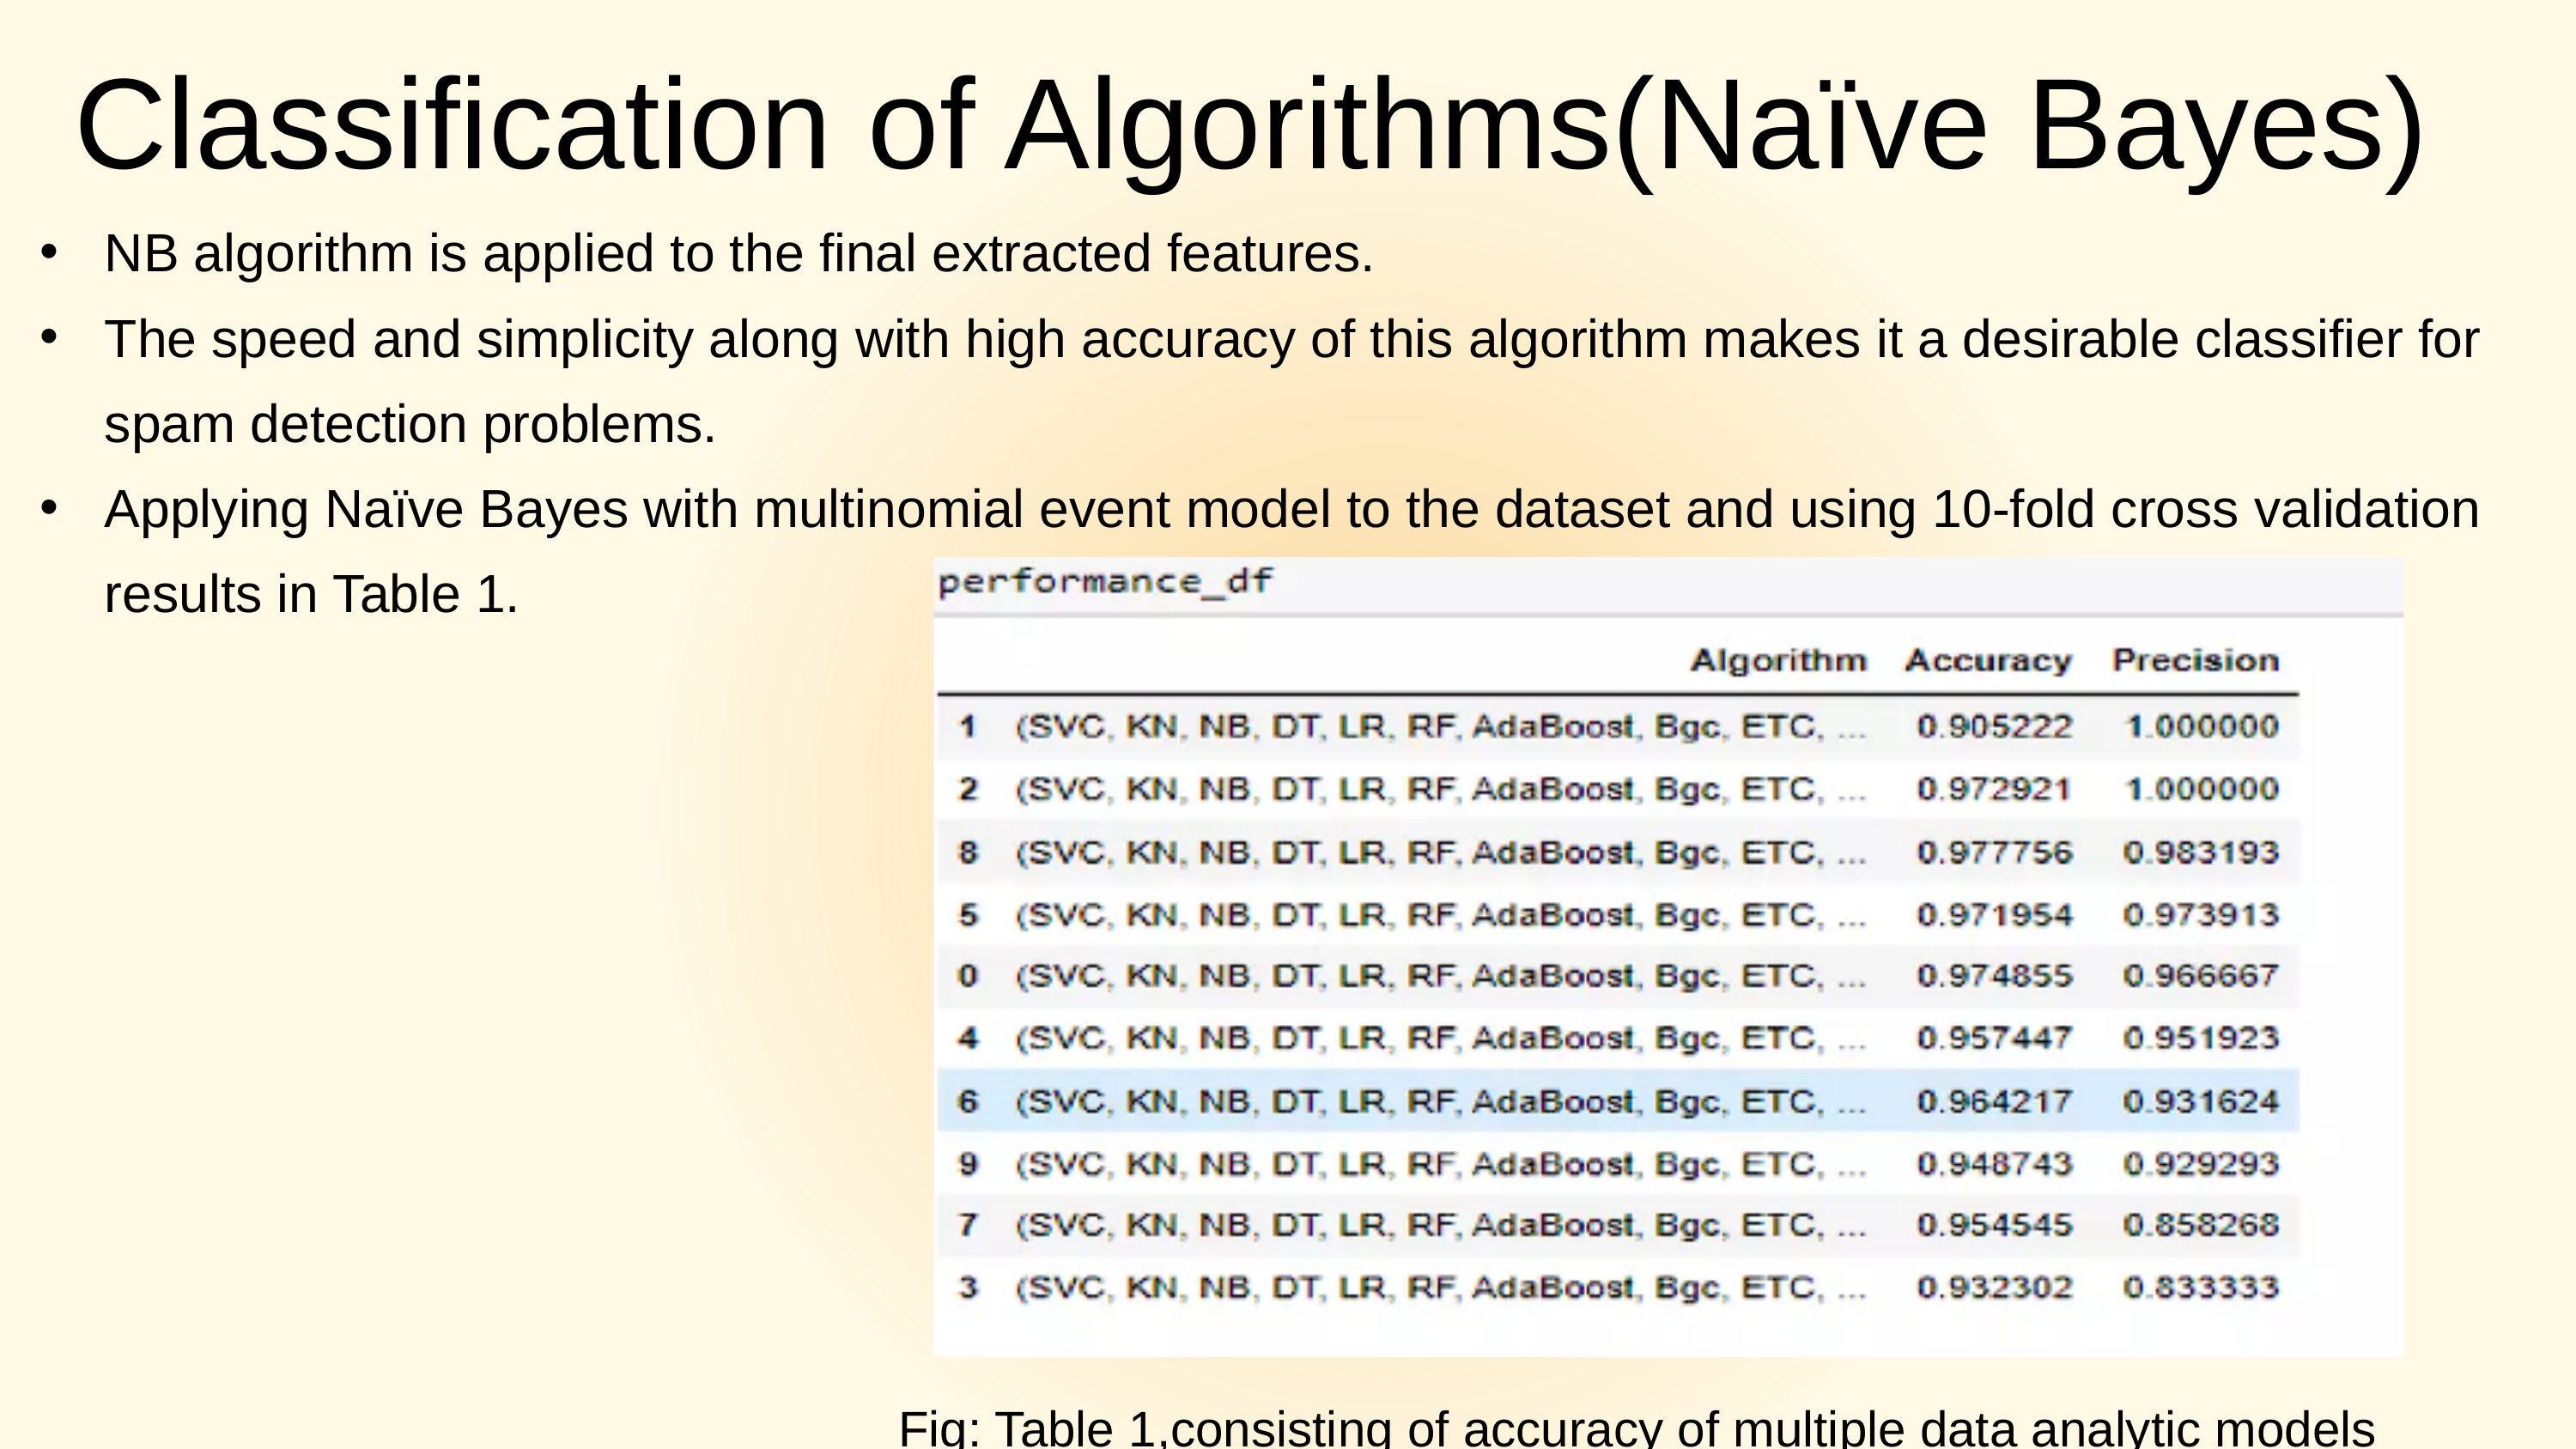

Classification of Algorithms(Naïve Bayes)

﻿NB algorithm is applied to the final extracted features.
The speed and simplicity along with high accuracy of this algorithm makes it a desirable classifier for spam detection problems.
Applying Naïve Bayes with multinomial event model to the dataset and using 10-fold cross validation results in Table 1.

Fig: Table 1,consisting of accuracy of multiple data analytic models